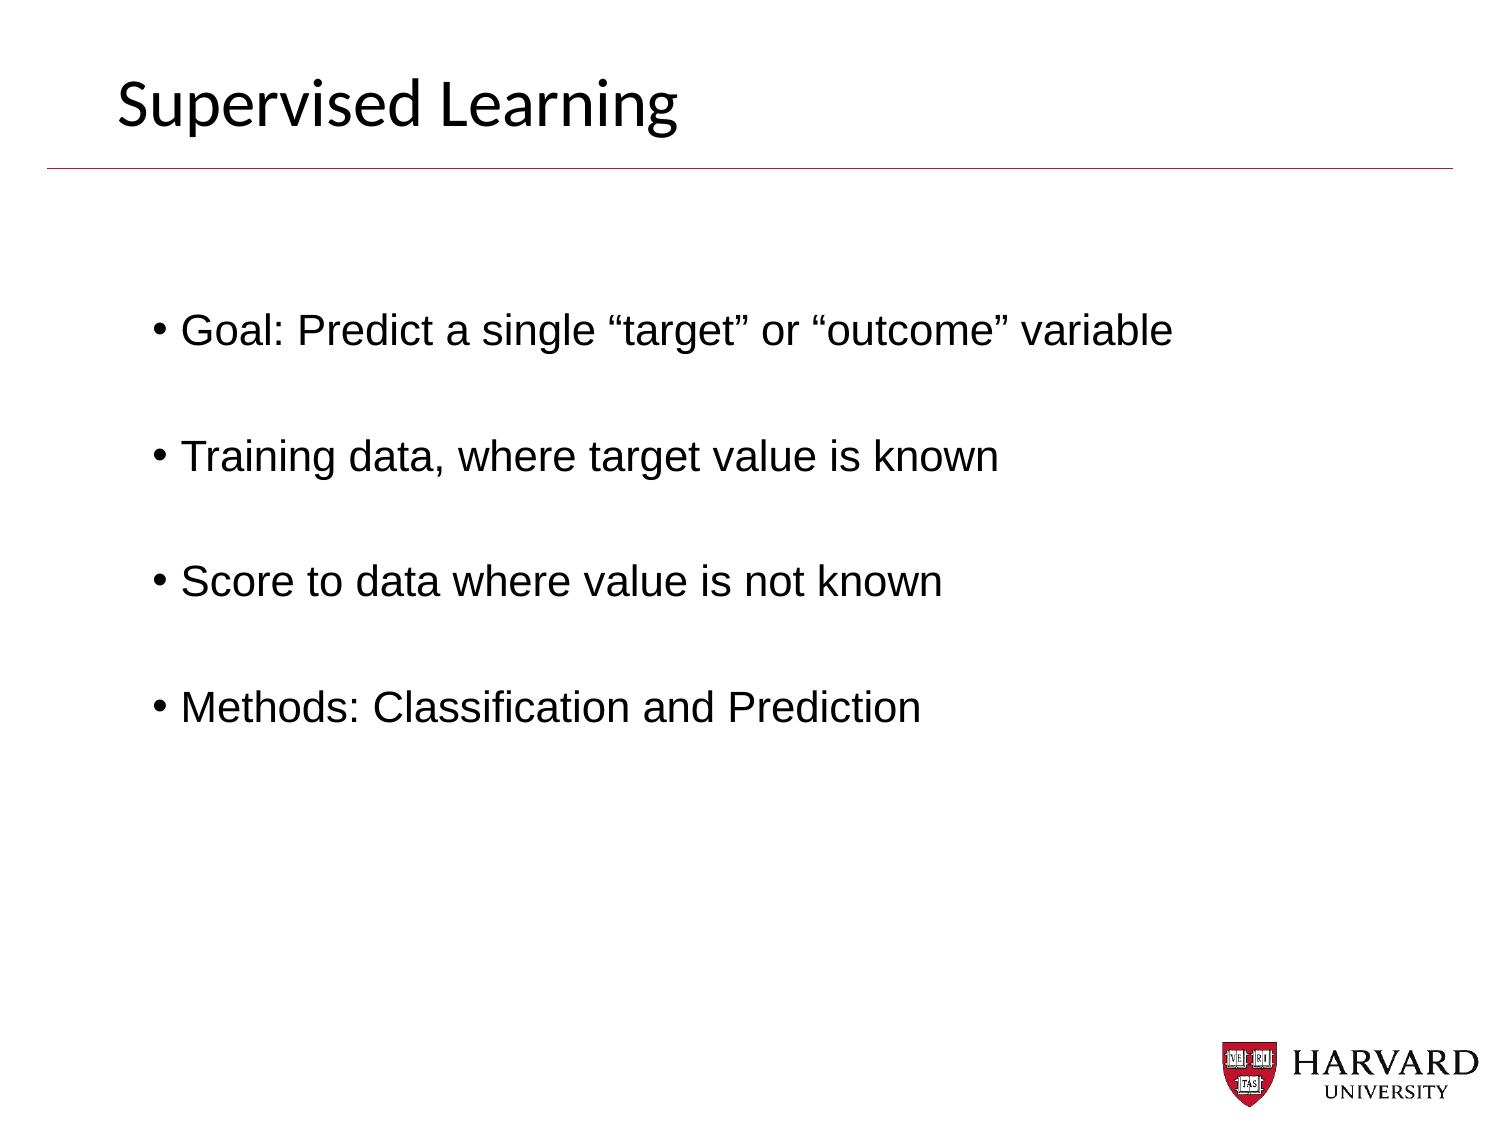

# Supervised Learning
Goal: Predict a single “target” or “outcome” variable

Training data, where target value is known

Score to data where value is not known

Methods: Classification and Prediction